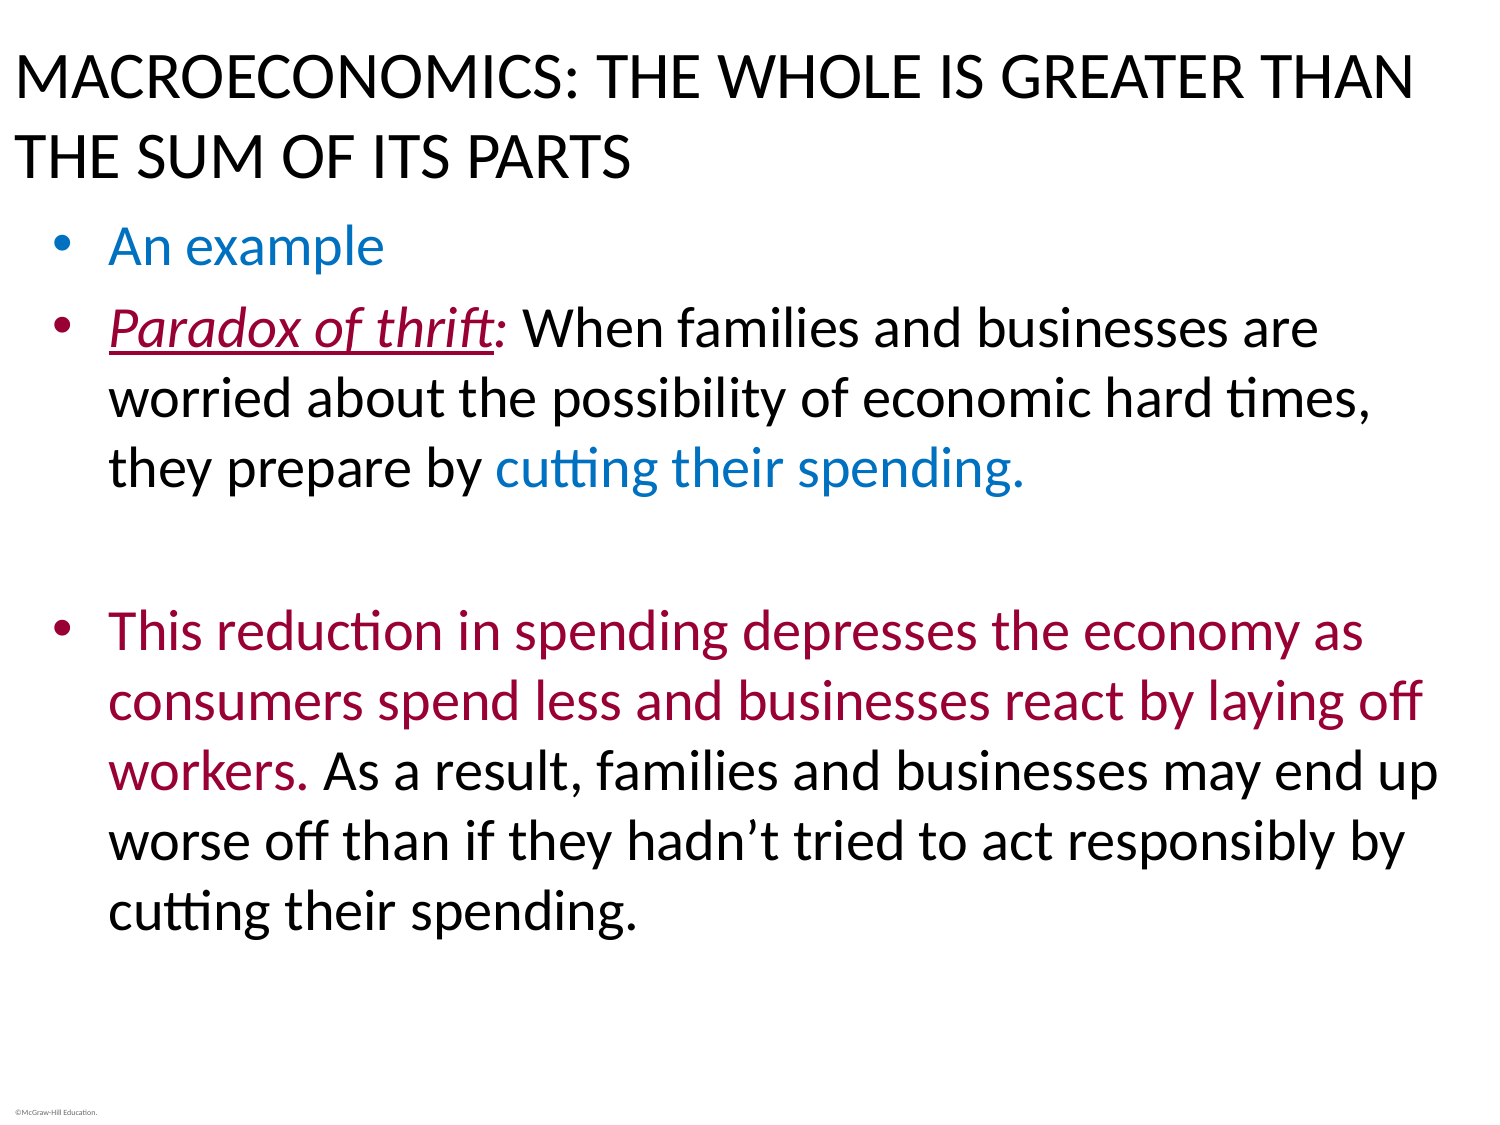

# MACROECONOMICS: THE WHOLE IS GREATER THAN THE SUM OF ITS PARTS
An example
Paradox of thrift: When families and businesses are worried about the possibility of economic hard times, they prepare by cutting their spending.

This reduction in spending depresses the economy as consumers spend less and businesses react by laying off workers. As a result, families and businesses may end up worse off than if they hadn’t tried to act responsibly by cutting their spending.